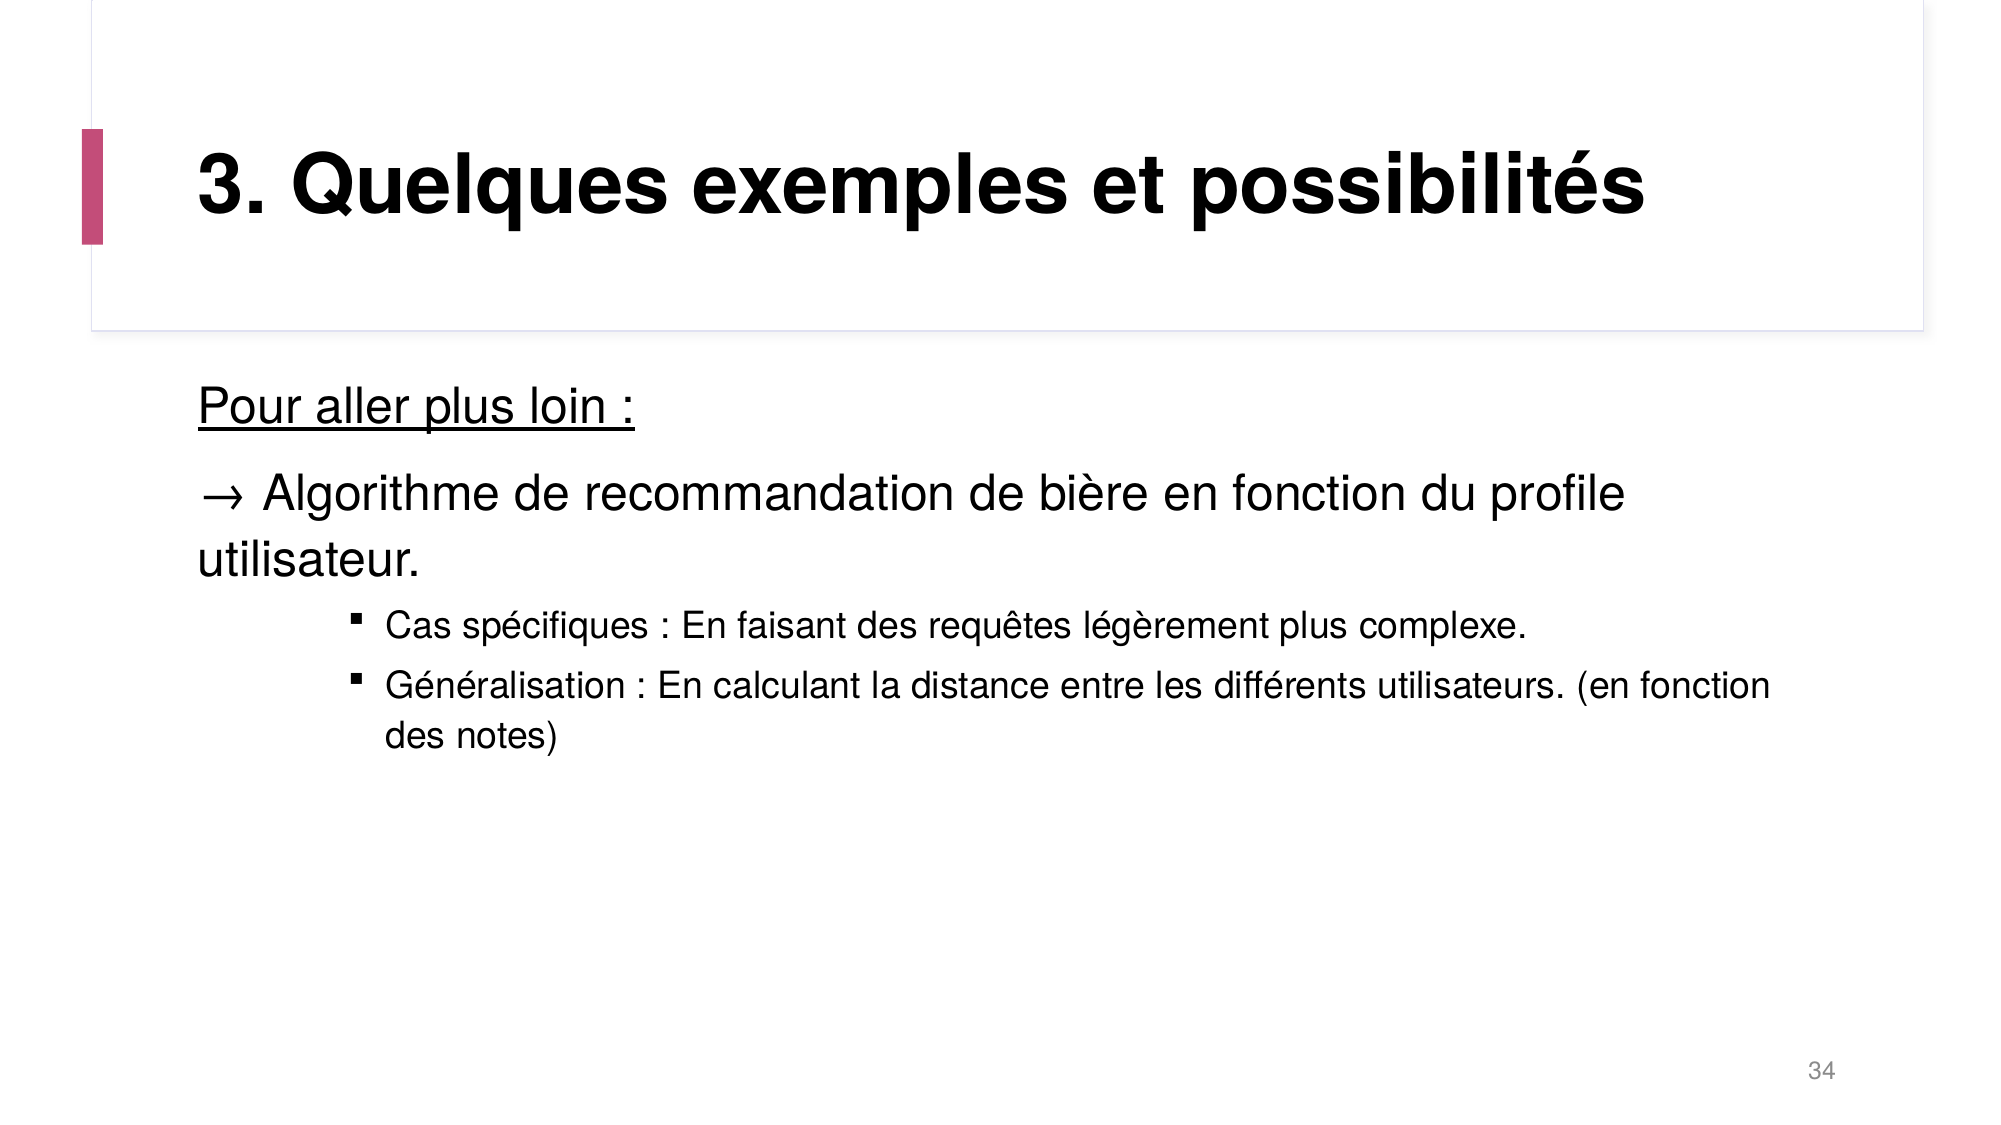

# 3. Quelques exemples et possibilités
Pour aller plus loin :
→ Algorithme de recommandation de bière en fonction du profile utilisateur.
Cas spécifiques : En faisant des requêtes légèrement plus complexe.
Généralisation : En calculant la distance entre les différents utilisateurs. (en fonction des notes)
34